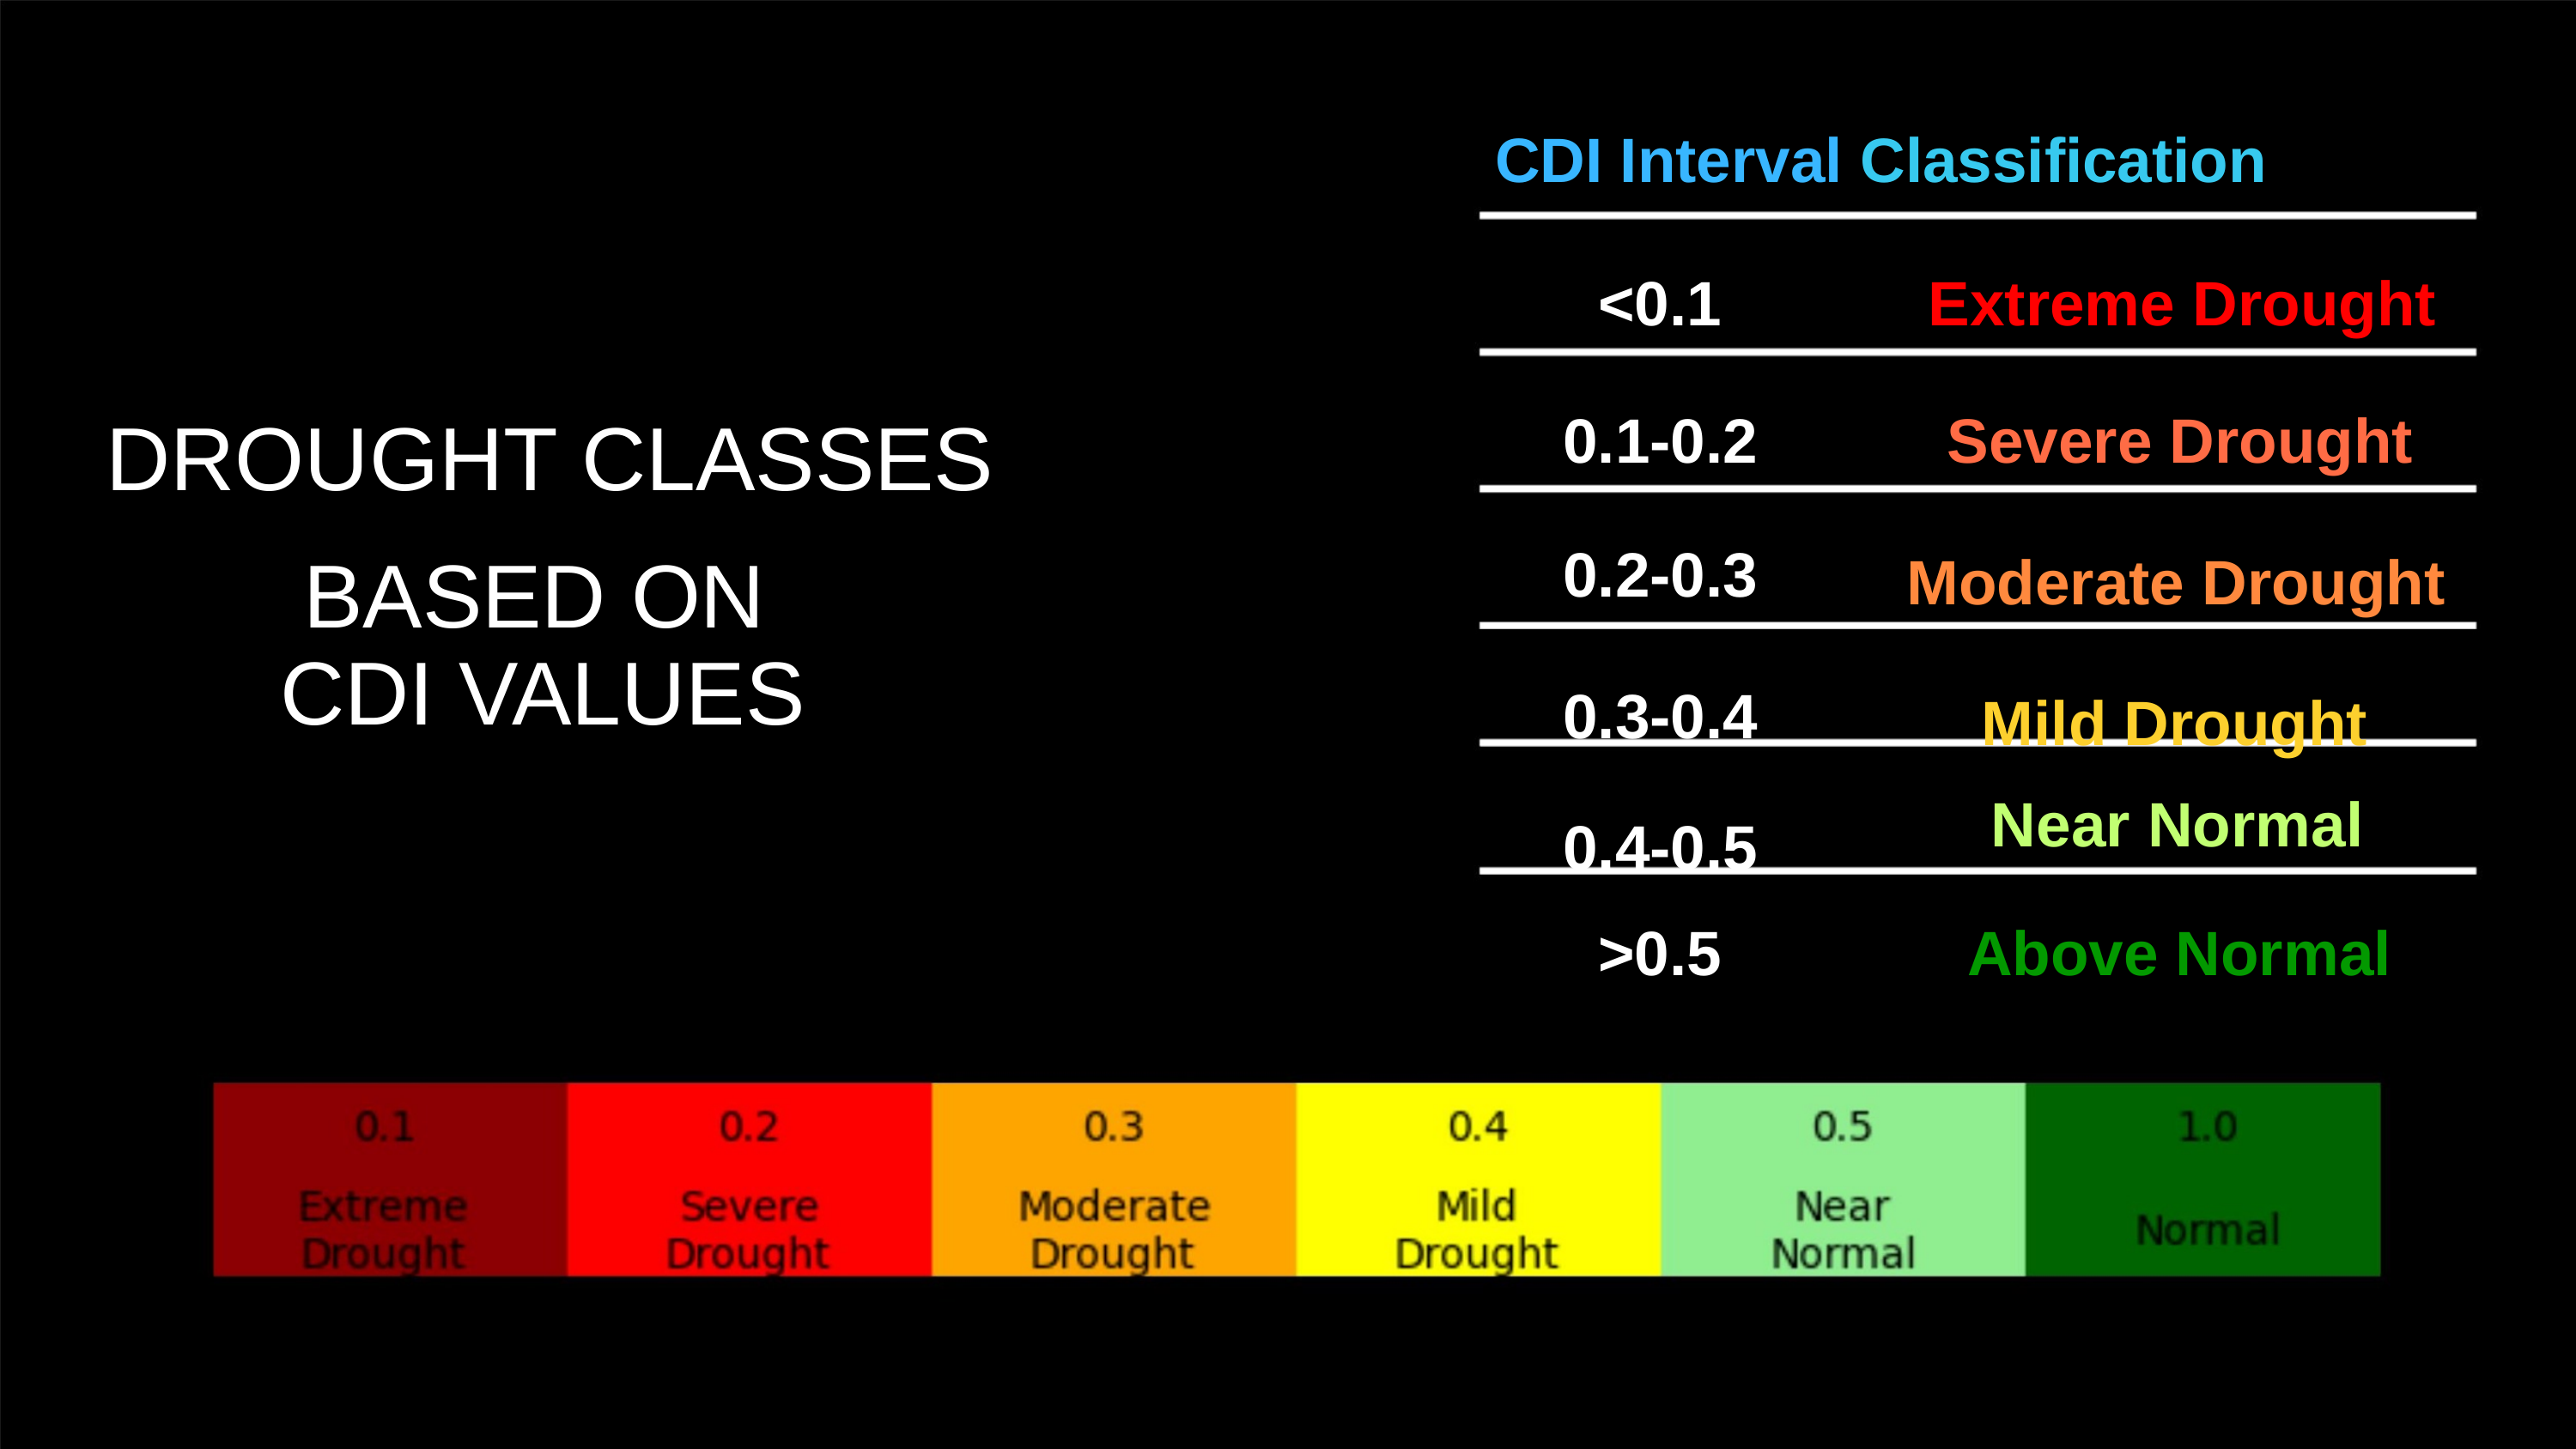

CDI Interval Classification
<0.1
Extreme Drought
DROUGHT CLASSES
BASED ON
0.1-0.2
Severe Drought
Moderate Drought
Mild Drought
0.2-0.3
0.3-0.4
0.4-0.5
CDI VALUES
Near Normal
>0.5
Above Normal